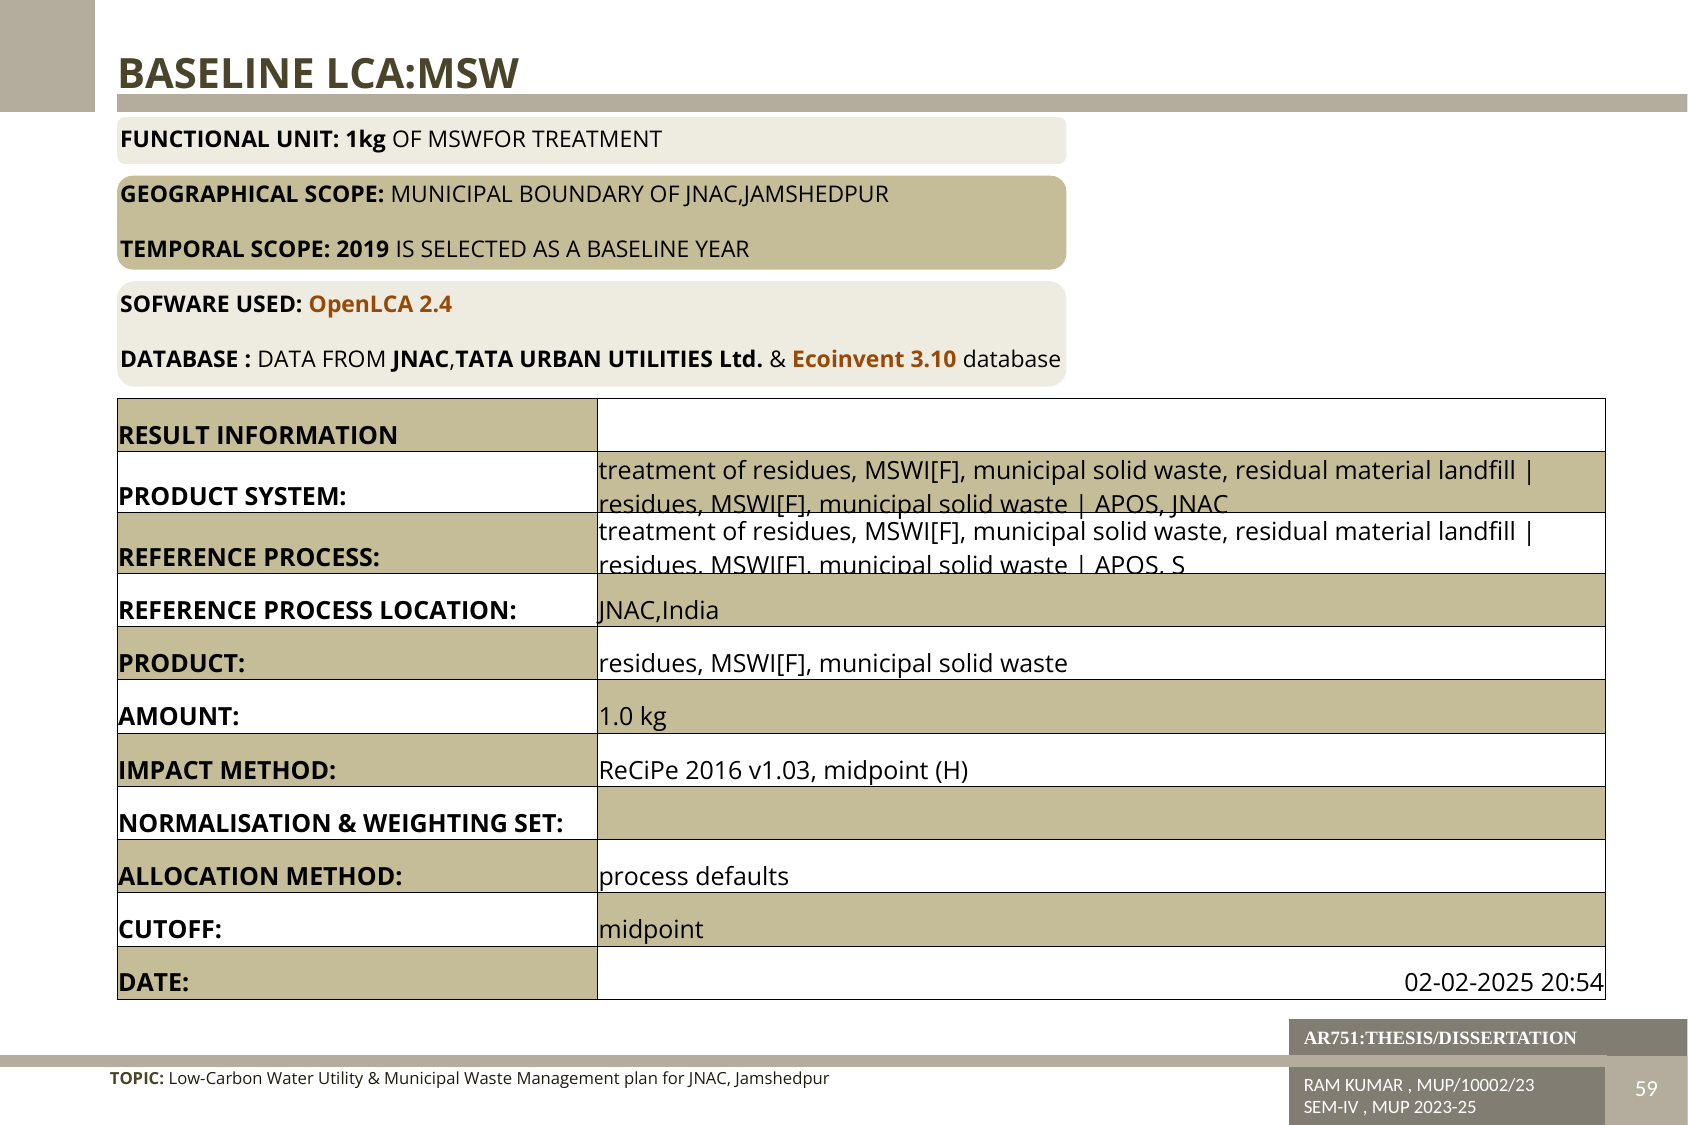

BASELINE LCA:MSW

FUNCTIONAL UNIT: 1kg OF MSWFOR TREATMENT

GEOGRAPHICAL SCOPE: MUNICIPAL BOUNDARY OF JNAC,JAMSHEDPUR

TEMPORAL SCOPE: 2019 IS SELECTED AS A BASELINE YEAR

SOFWARE USED: OpenLCA 2.4

DATABASE : DATA FROM JNAC,TATA URBAN UTILITIES Ltd. & Ecoinvent 3.10 database

| RESULT INFORMATION |  |
| --- | --- |
| PRODUCT SYSTEM: | treatment of residues, MSWI[F], municipal solid waste, residual material landfill | residues, MSWI[F], municipal solid waste | APOS, JNAC |
| REFERENCE PROCESS: | treatment of residues, MSWI[F], municipal solid waste, residual material landfill | residues, MSWI[F], municipal solid waste | APOS, S |
| REFERENCE PROCESS LOCATION: | JNAC,India |
| PRODUCT: | residues, MSWI[F], municipal solid waste |
| AMOUNT: | 1.0 kg |
| IMPACT METHOD: | ReCiPe 2016 v1.03, midpoint (H) |
| NORMALISATION & WEIGHTING SET: |  |
| ALLOCATION METHOD: | process defaults |
| CUTOFF: | midpoint |
| DATE: | 02-02-2025 20:54 |

AR751:THESIS/DISSERTATION

TOPIC: Low-Carbon Water Utility & Municipal Waste Management plan for JNAC, Jamshedpur

RAM KUMAR , MUP/10002/23
SEM-IV , MUP 2023-25

DISSERTATION & PLANNING SEMINAR

59